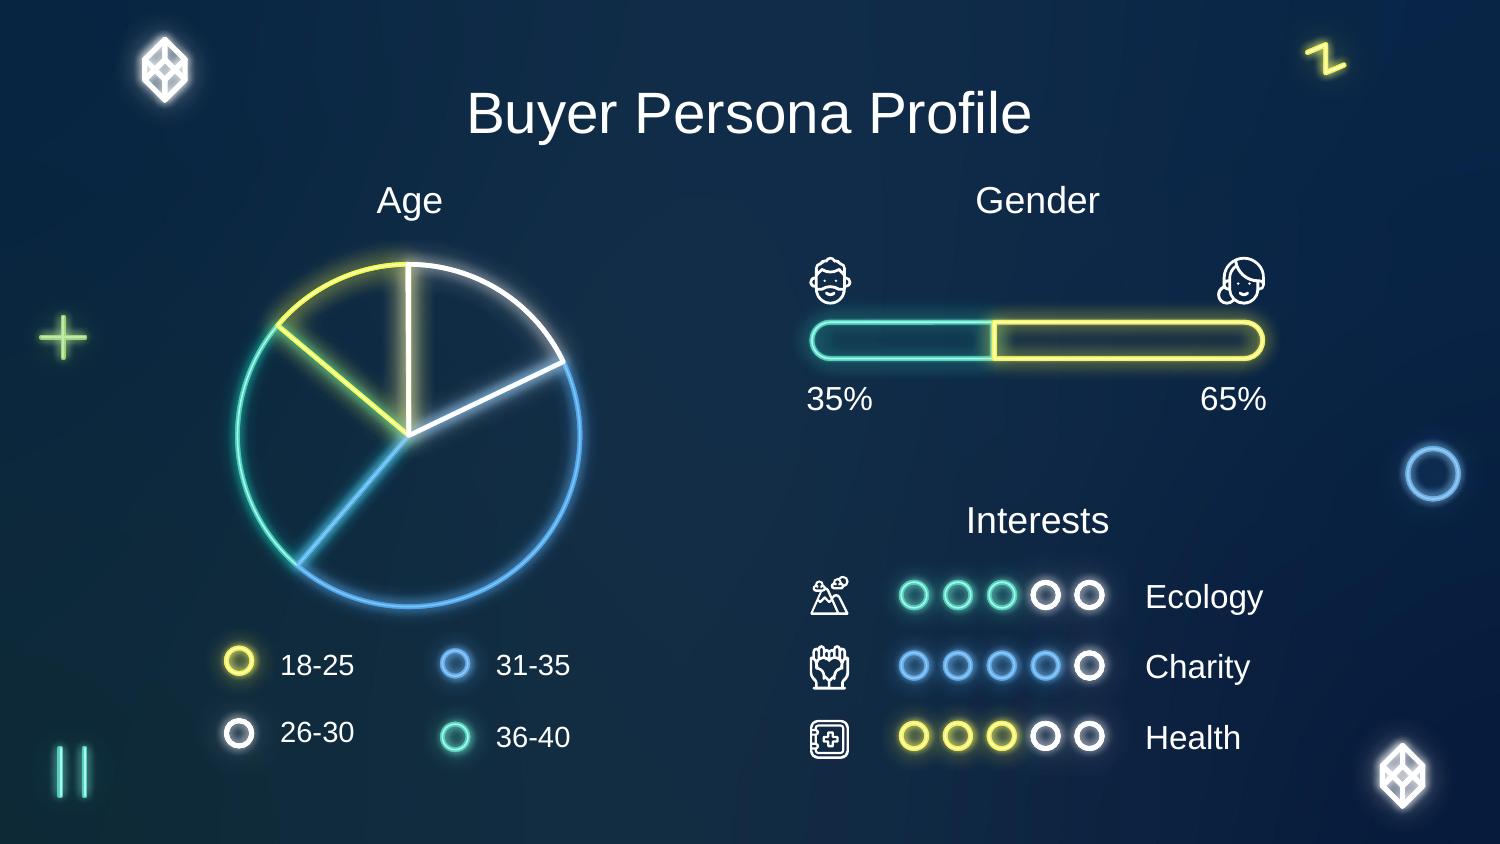

# Buyer Persona Profile
Age
Gender

35%
65%
Interests
Ecology

18-25
31-35
Charity

26-30
36-40
Health